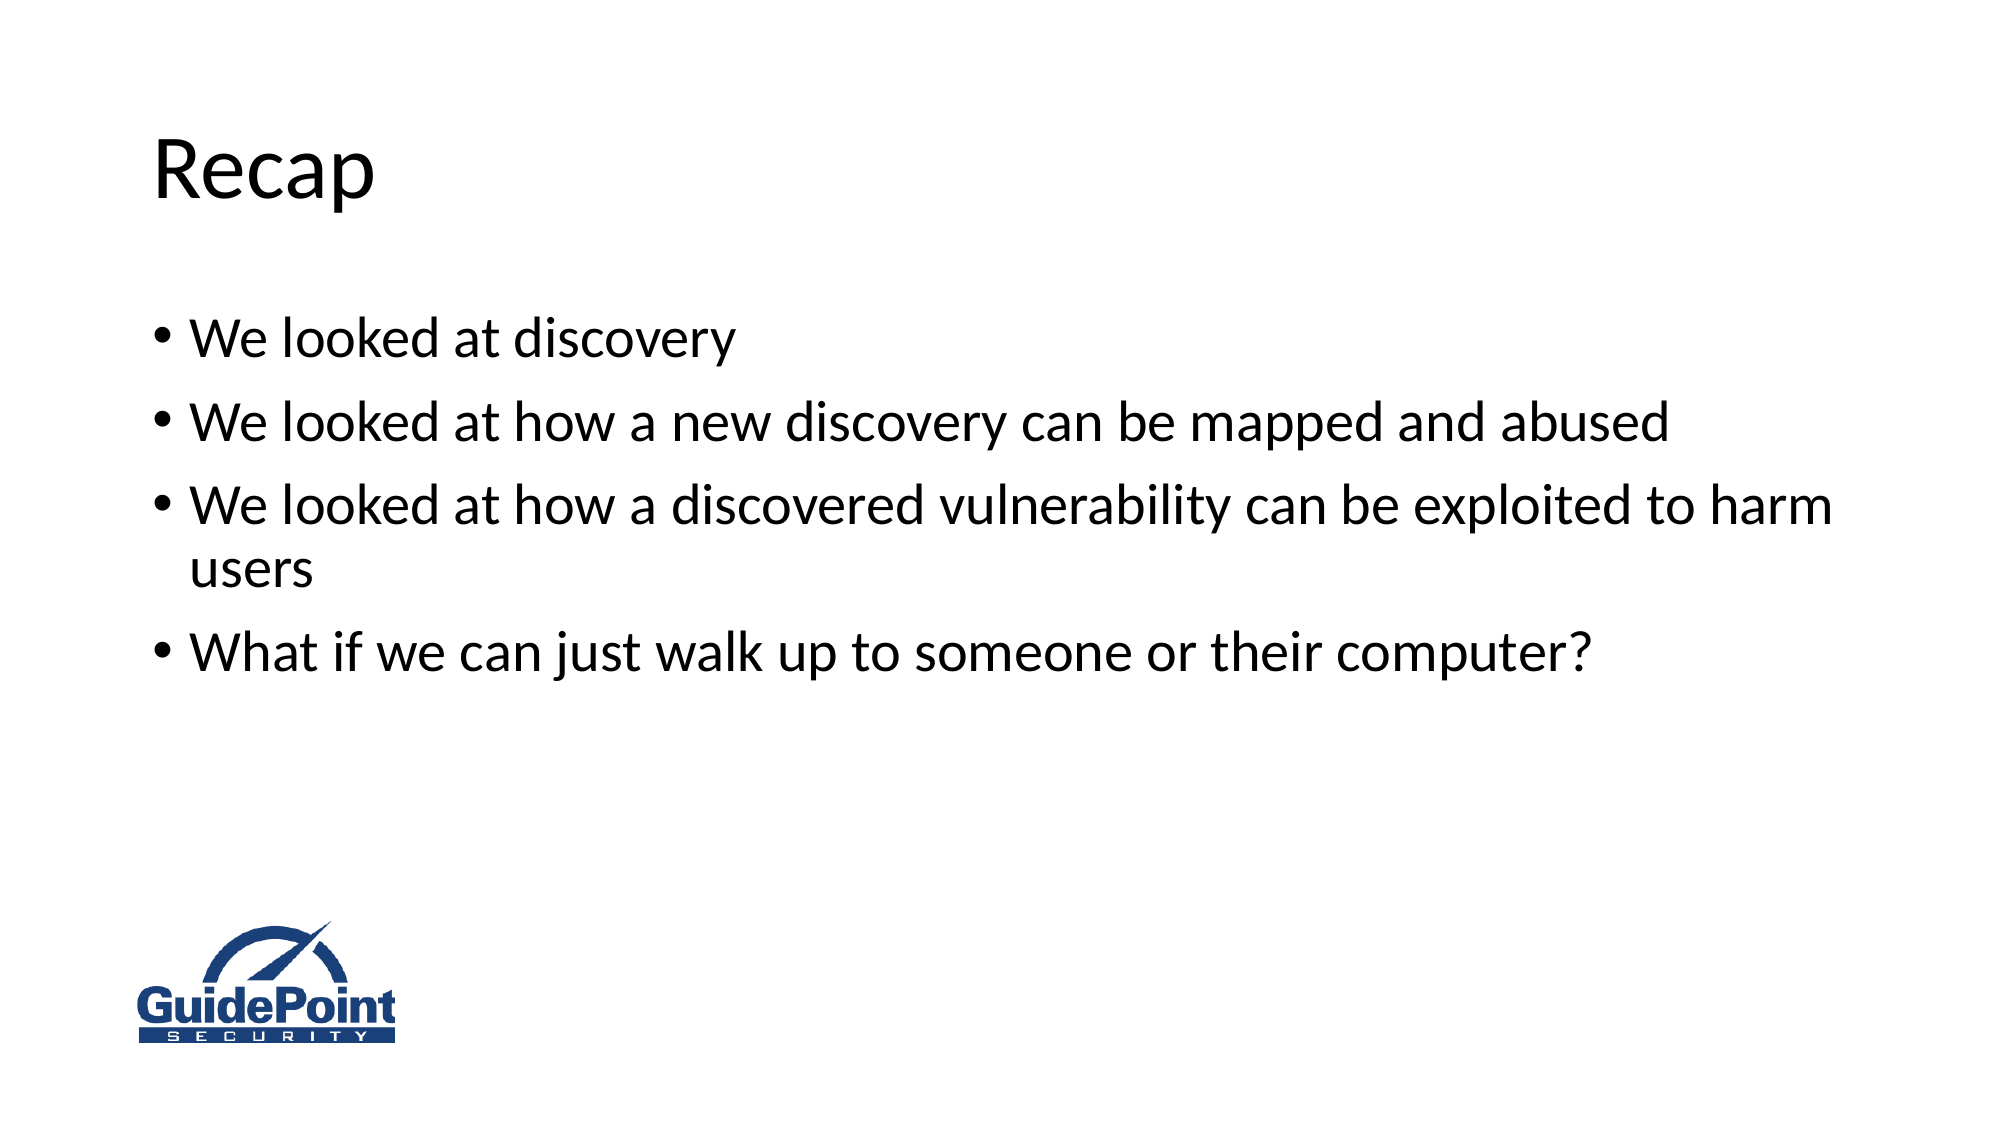

# Recap
We looked at discovery
We looked at how a new discovery can be mapped and abused
We looked at how a discovered vulnerability can be exploited to harm users
What if we can just walk up to someone or their computer?